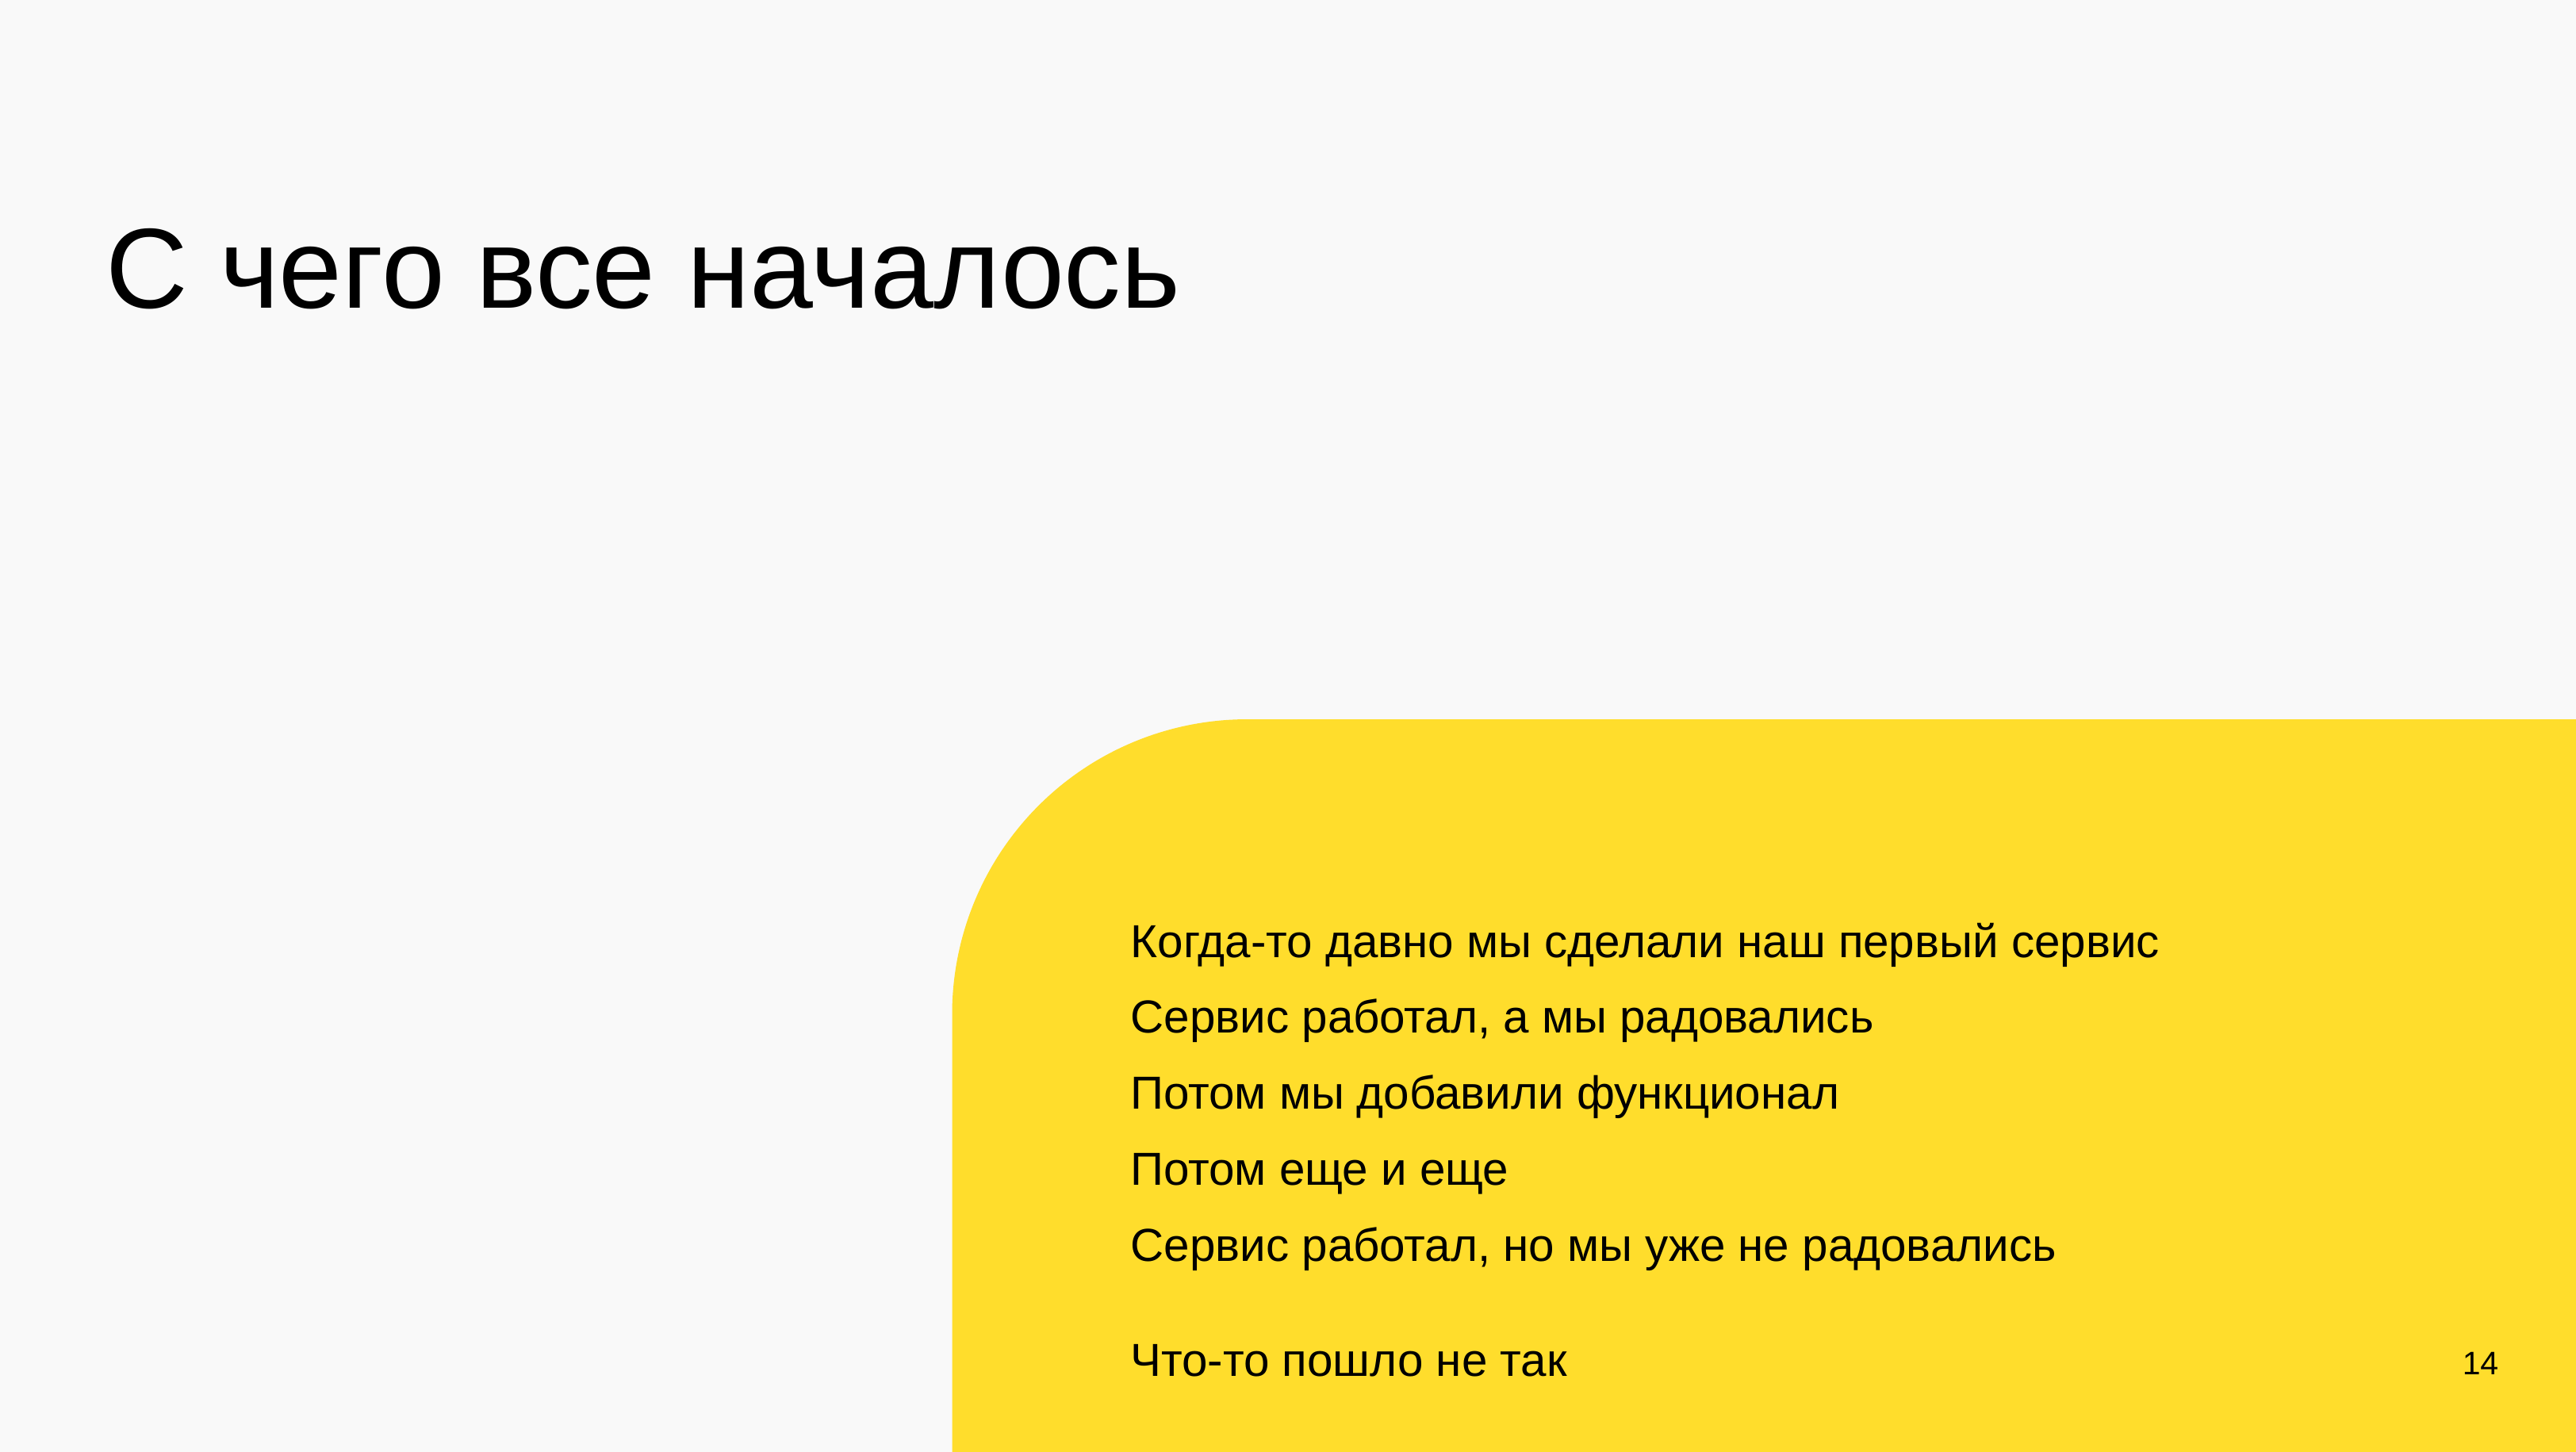

С чего все началось
Когда-то давно мы сделали наш первый сервис
Сервис работал, а мы радовались
Потом мы добавили функционал
Потом еще и еще
Сервис работал, но мы уже не радовались
Что-то пошло не так
14